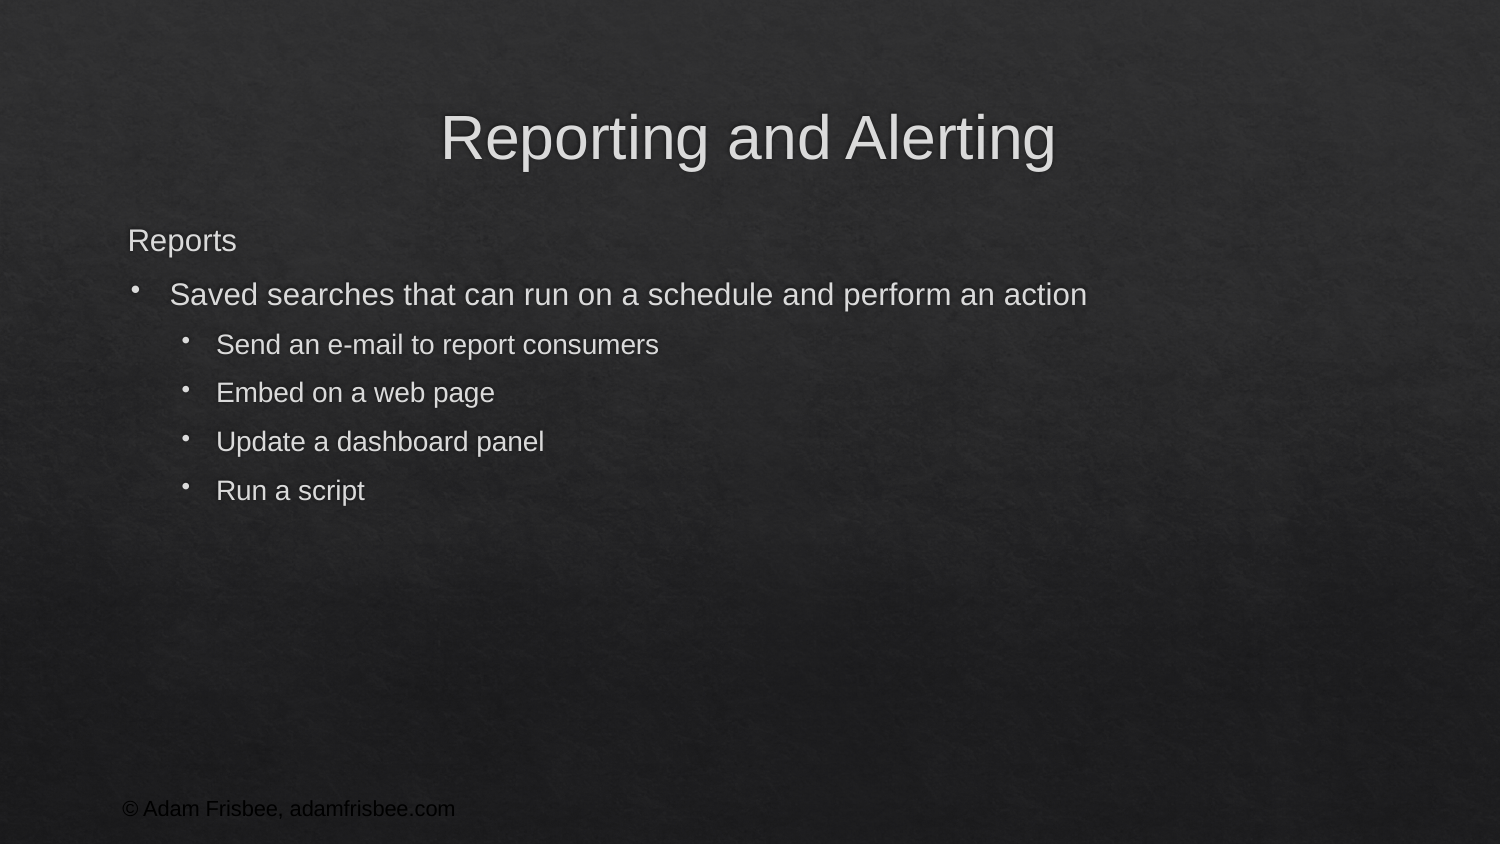

# Reporting and Alerting
Reports
Saved searches that can run on a schedule and perform an action
Send an e-mail to report consumers
Embed on a web page
Update a dashboard panel
Run a script
© Adam Frisbee, adamfrisbee.com